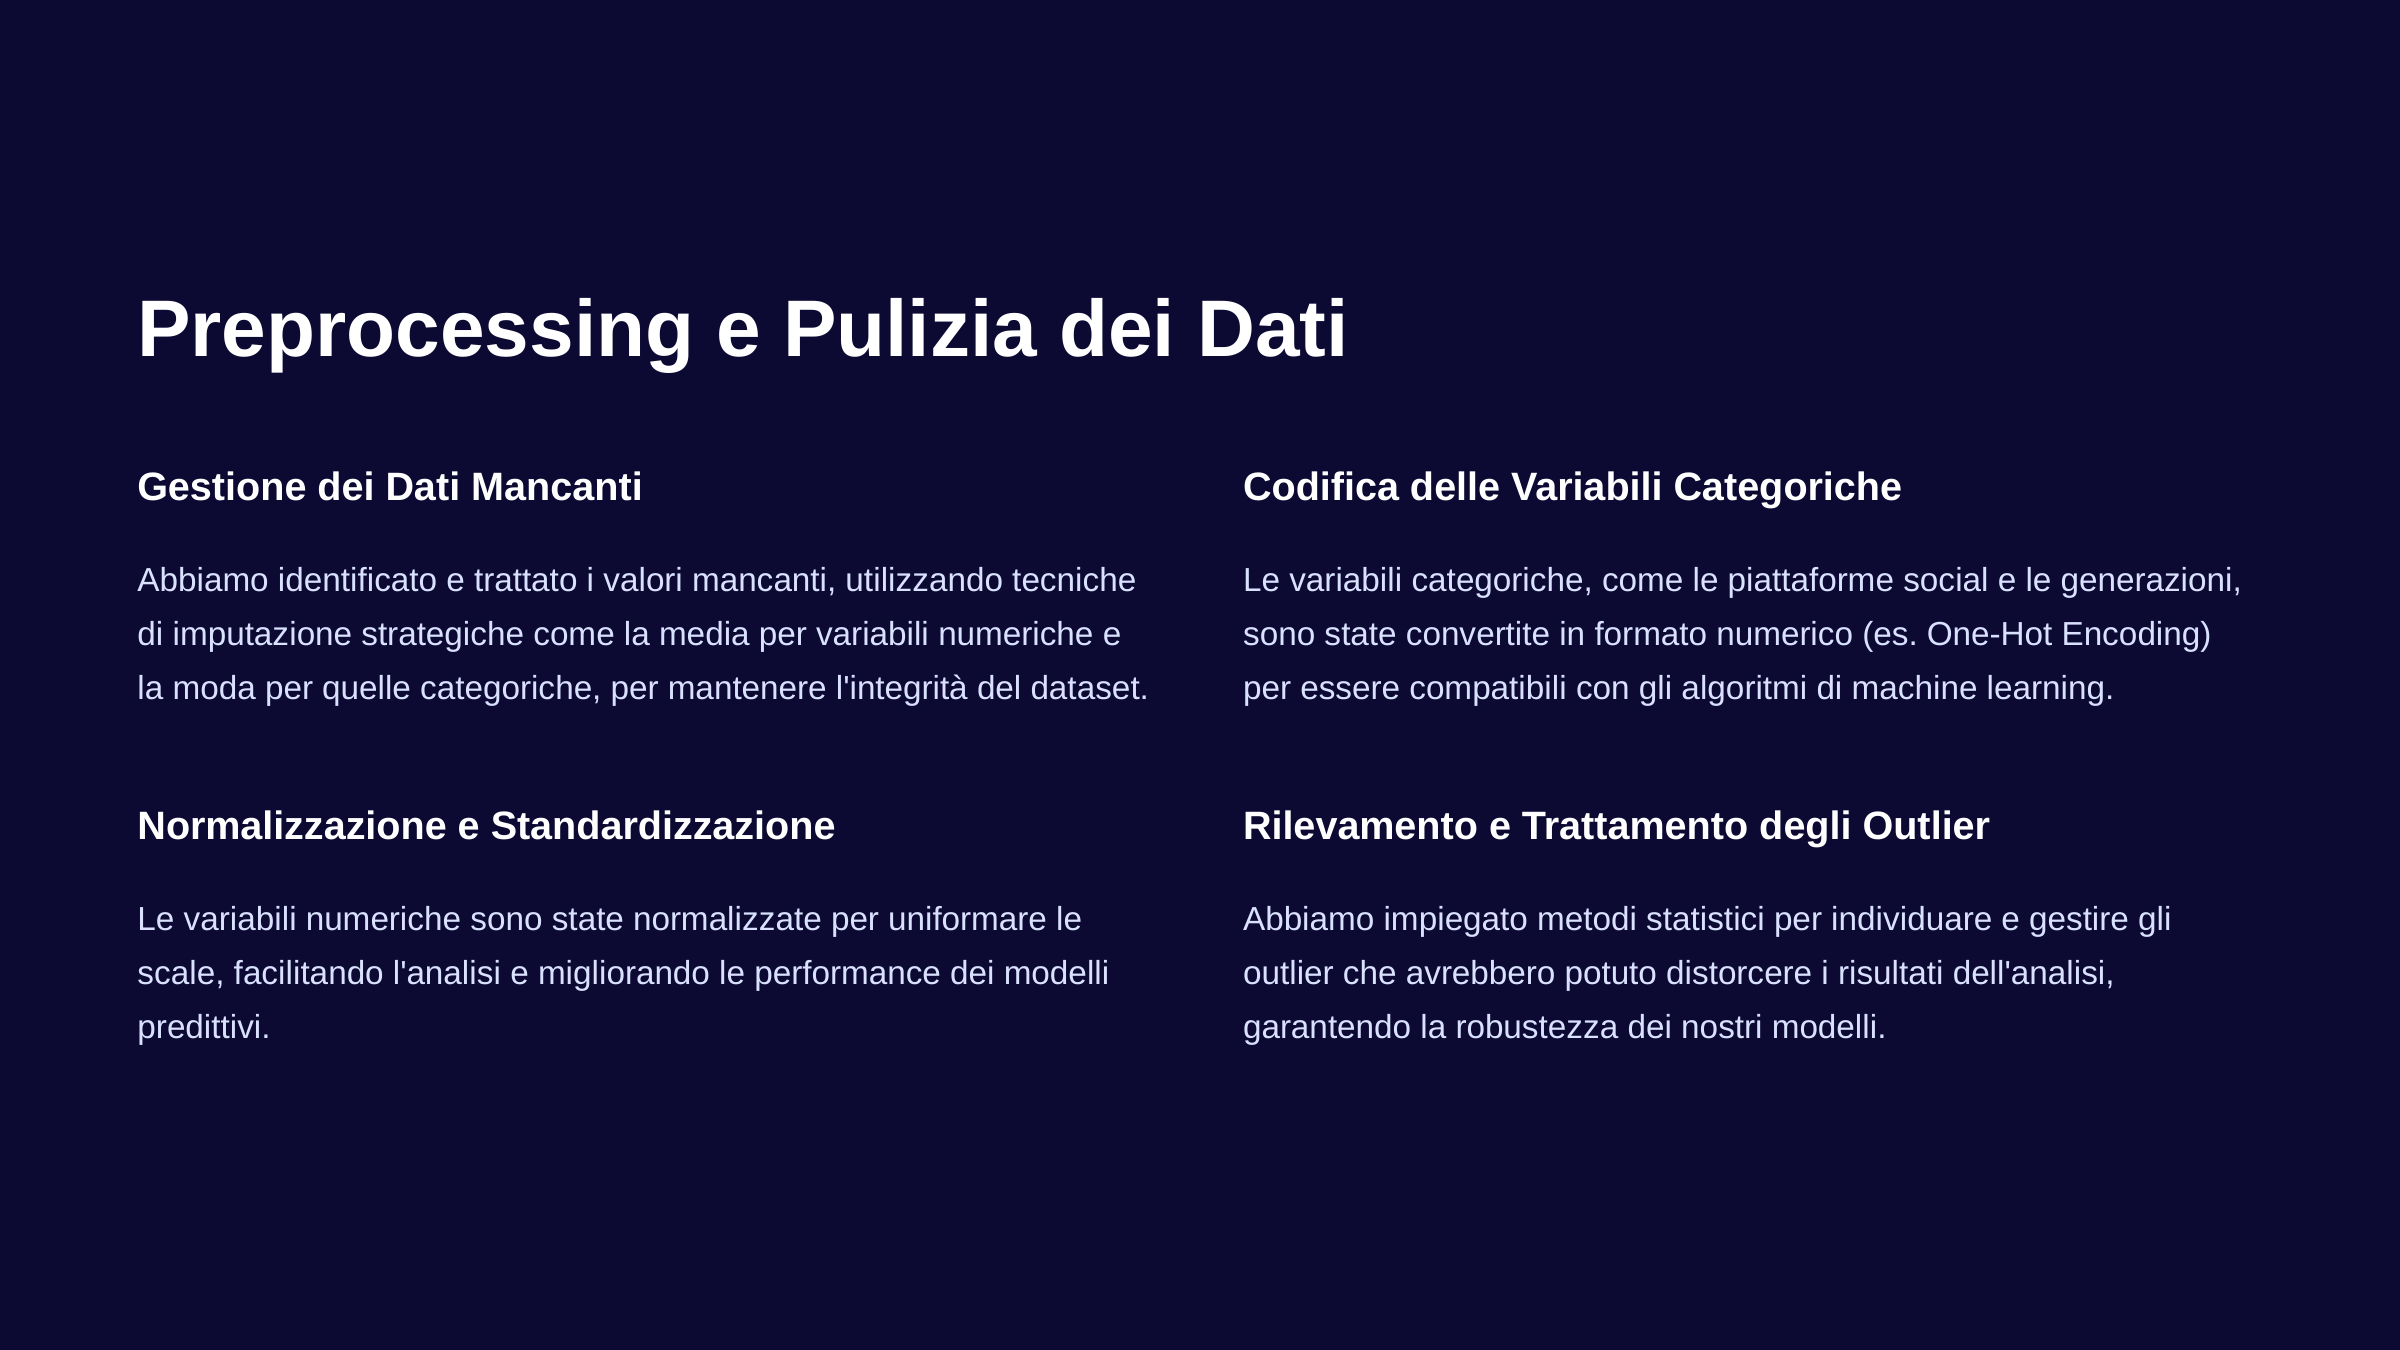

Preprocessing e Pulizia dei Dati
Gestione dei Dati Mancanti
Codifica delle Variabili Categoriche
Abbiamo identificato e trattato i valori mancanti, utilizzando tecniche di imputazione strategiche come la media per variabili numeriche e la moda per quelle categoriche, per mantenere l'integrità del dataset.
Le variabili categoriche, come le piattaforme social e le generazioni, sono state convertite in formato numerico (es. One-Hot Encoding) per essere compatibili con gli algoritmi di machine learning.
Normalizzazione e Standardizzazione
Rilevamento e Trattamento degli Outlier
Le variabili numeriche sono state normalizzate per uniformare le scale, facilitando l'analisi e migliorando le performance dei modelli predittivi.
Abbiamo impiegato metodi statistici per individuare e gestire gli outlier che avrebbero potuto distorcere i risultati dell'analisi, garantendo la robustezza dei nostri modelli.